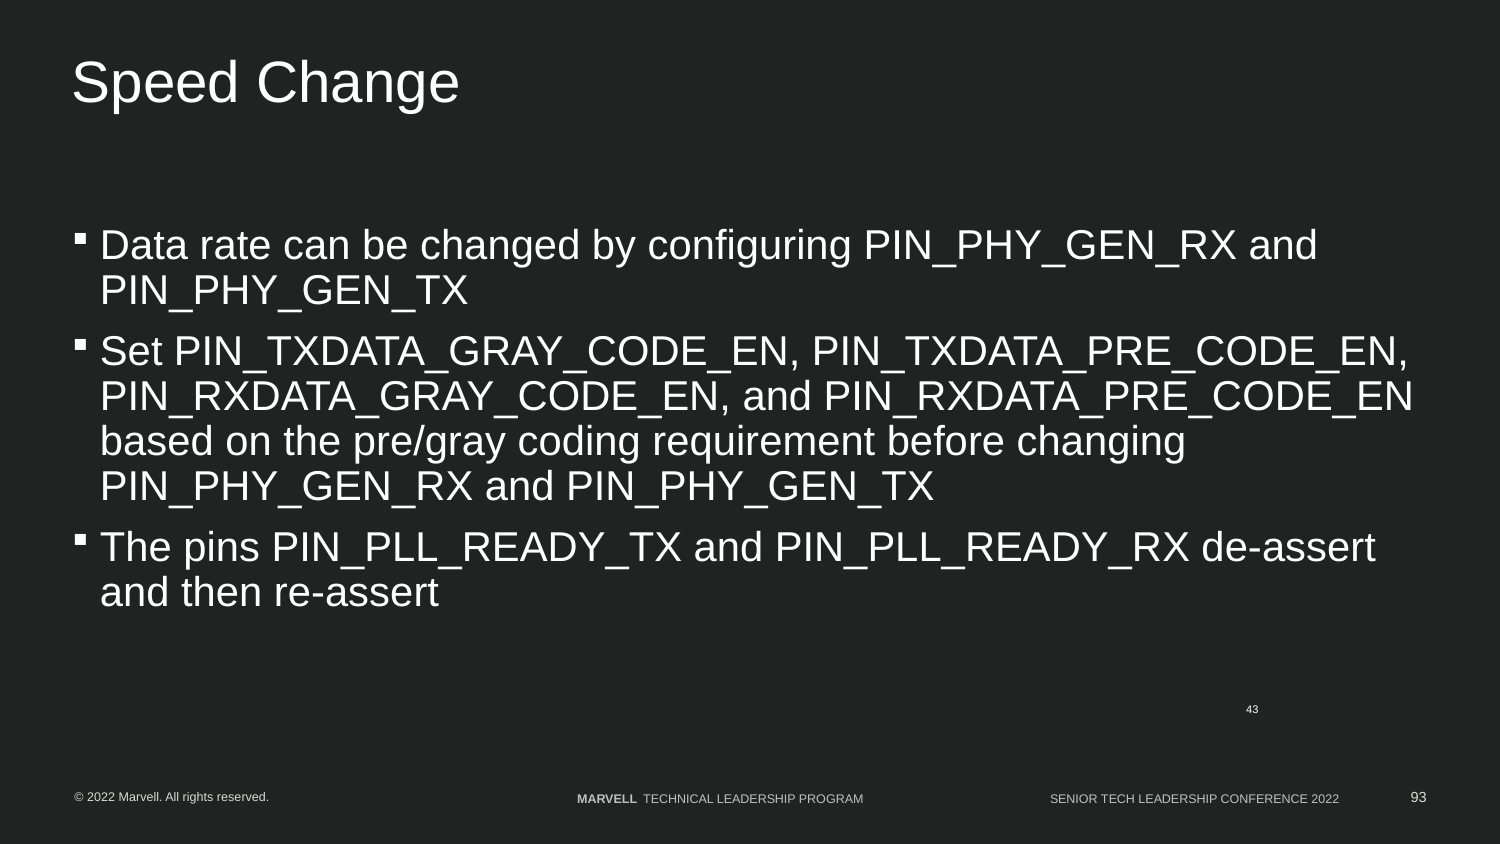

# Speed Change
Data rate can be changed by configuring PIN_PHY_GEN_RX and PIN_PHY_GEN_TX
Set PIN_TXDATA_GRAY_CODE_EN, PIN_TXDATA_PRE_CODE_EN, PIN_RXDATA_GRAY_CODE_EN, and PIN_RXDATA_PRE_CODE_EN based on the pre/gray coding requirement before changing PIN_PHY_GEN_RX and PIN_PHY_GEN_TX
The pins PIN_PLL_READY_TX and PIN_PLL_READY_RX de-assert and then re-assert
43